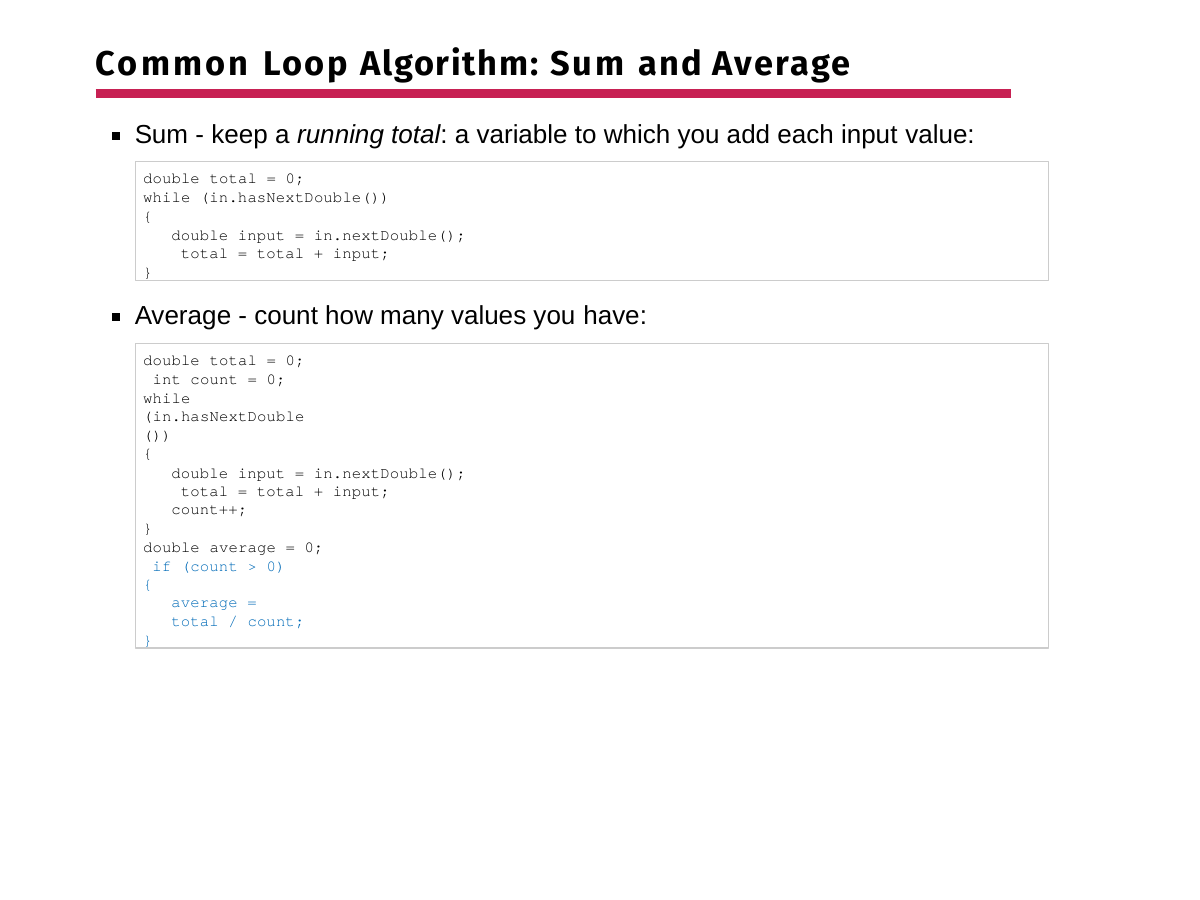

# Common Loop Algorithm: Sum and Average
Sum - keep a running total: a variable to which you add each input value:

double total = 0;
while (in.hasNextDouble())
{
double input = in.nextDouble();  total = total + input;
}
Average - count how many values you have:

double total = 0;  int count = 0;
while (in.hasNextDouble())
{
double input = in.nextDouble();  total = total + input;
count++;
}
double average = 0;  if (count > 0)
{
average = total / count;
}